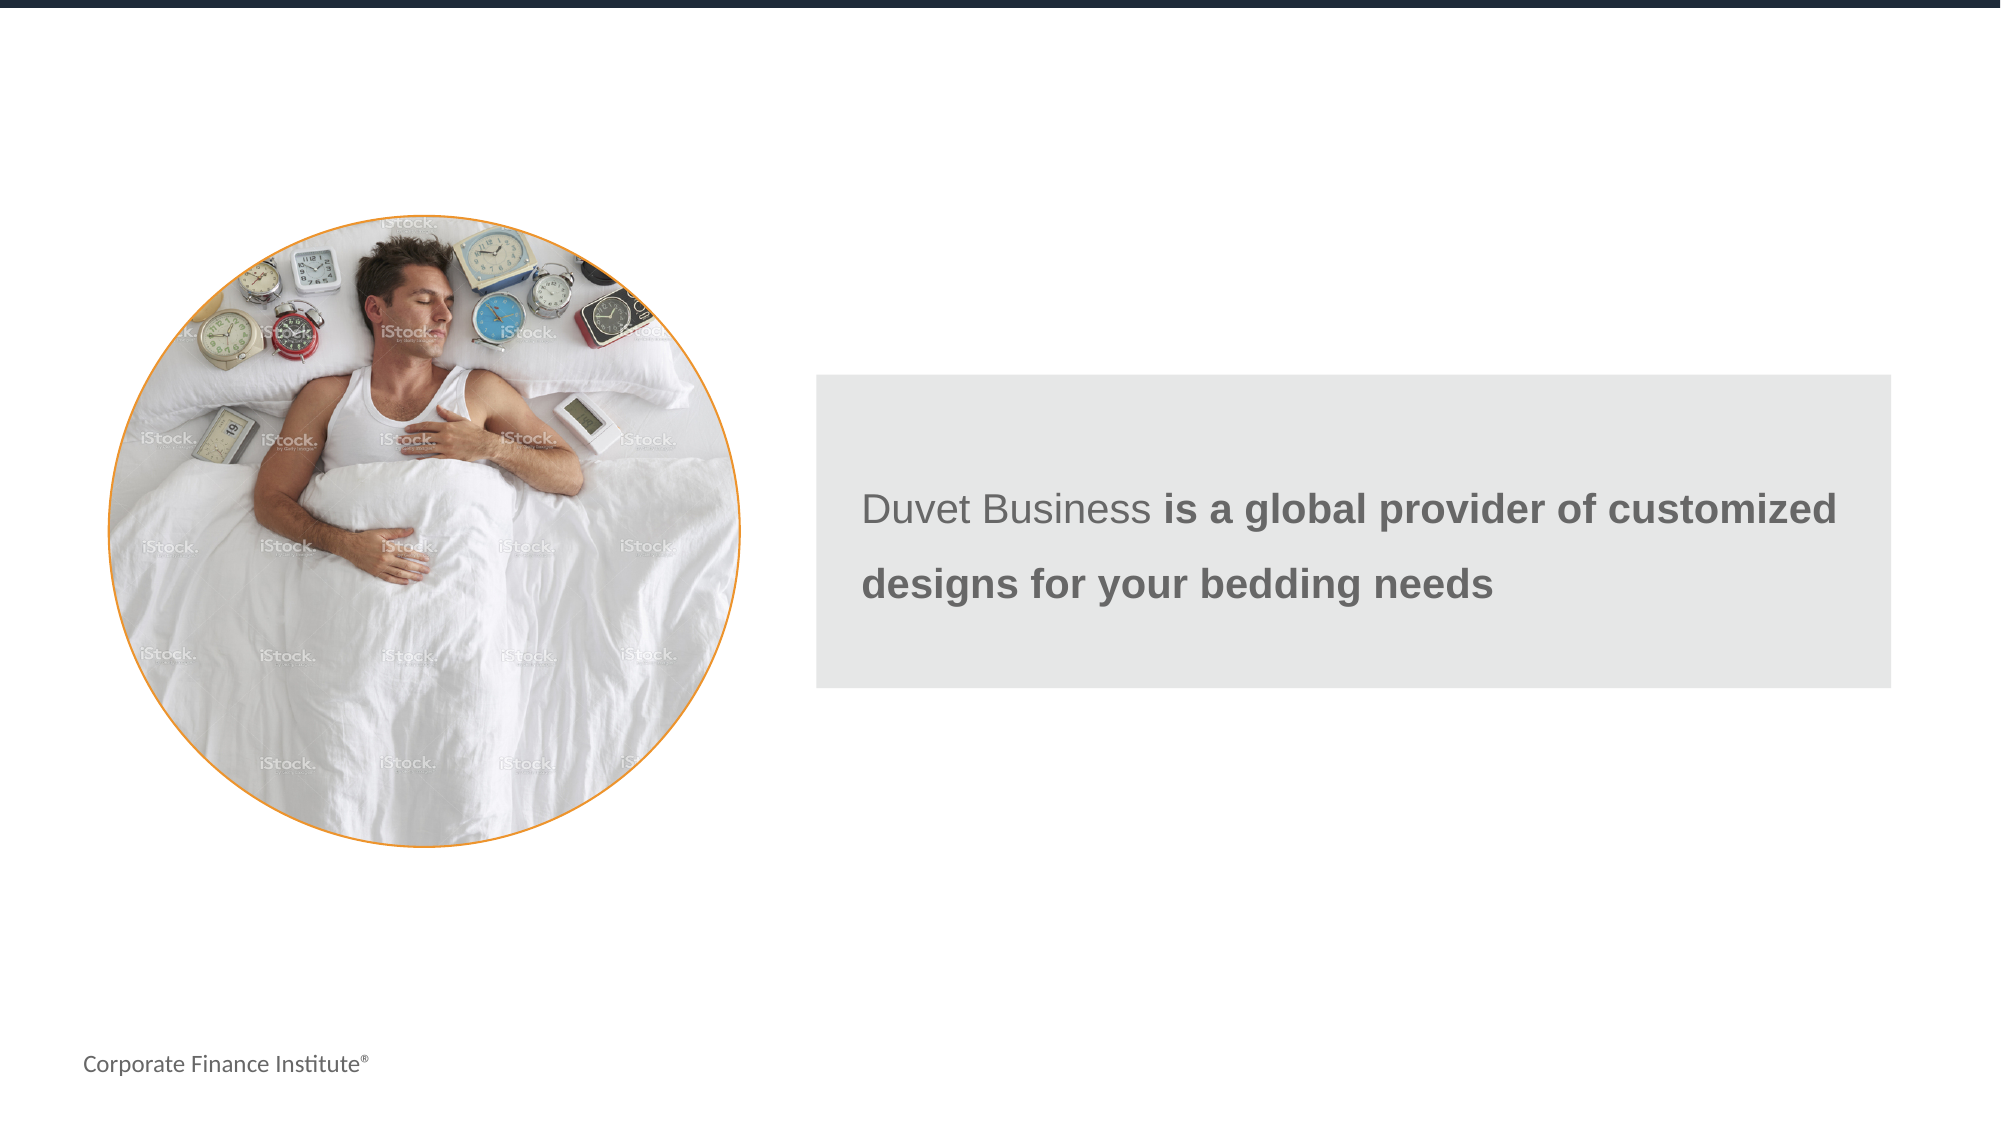

Duvet Business is a global provider of customized designs for your bedding needs